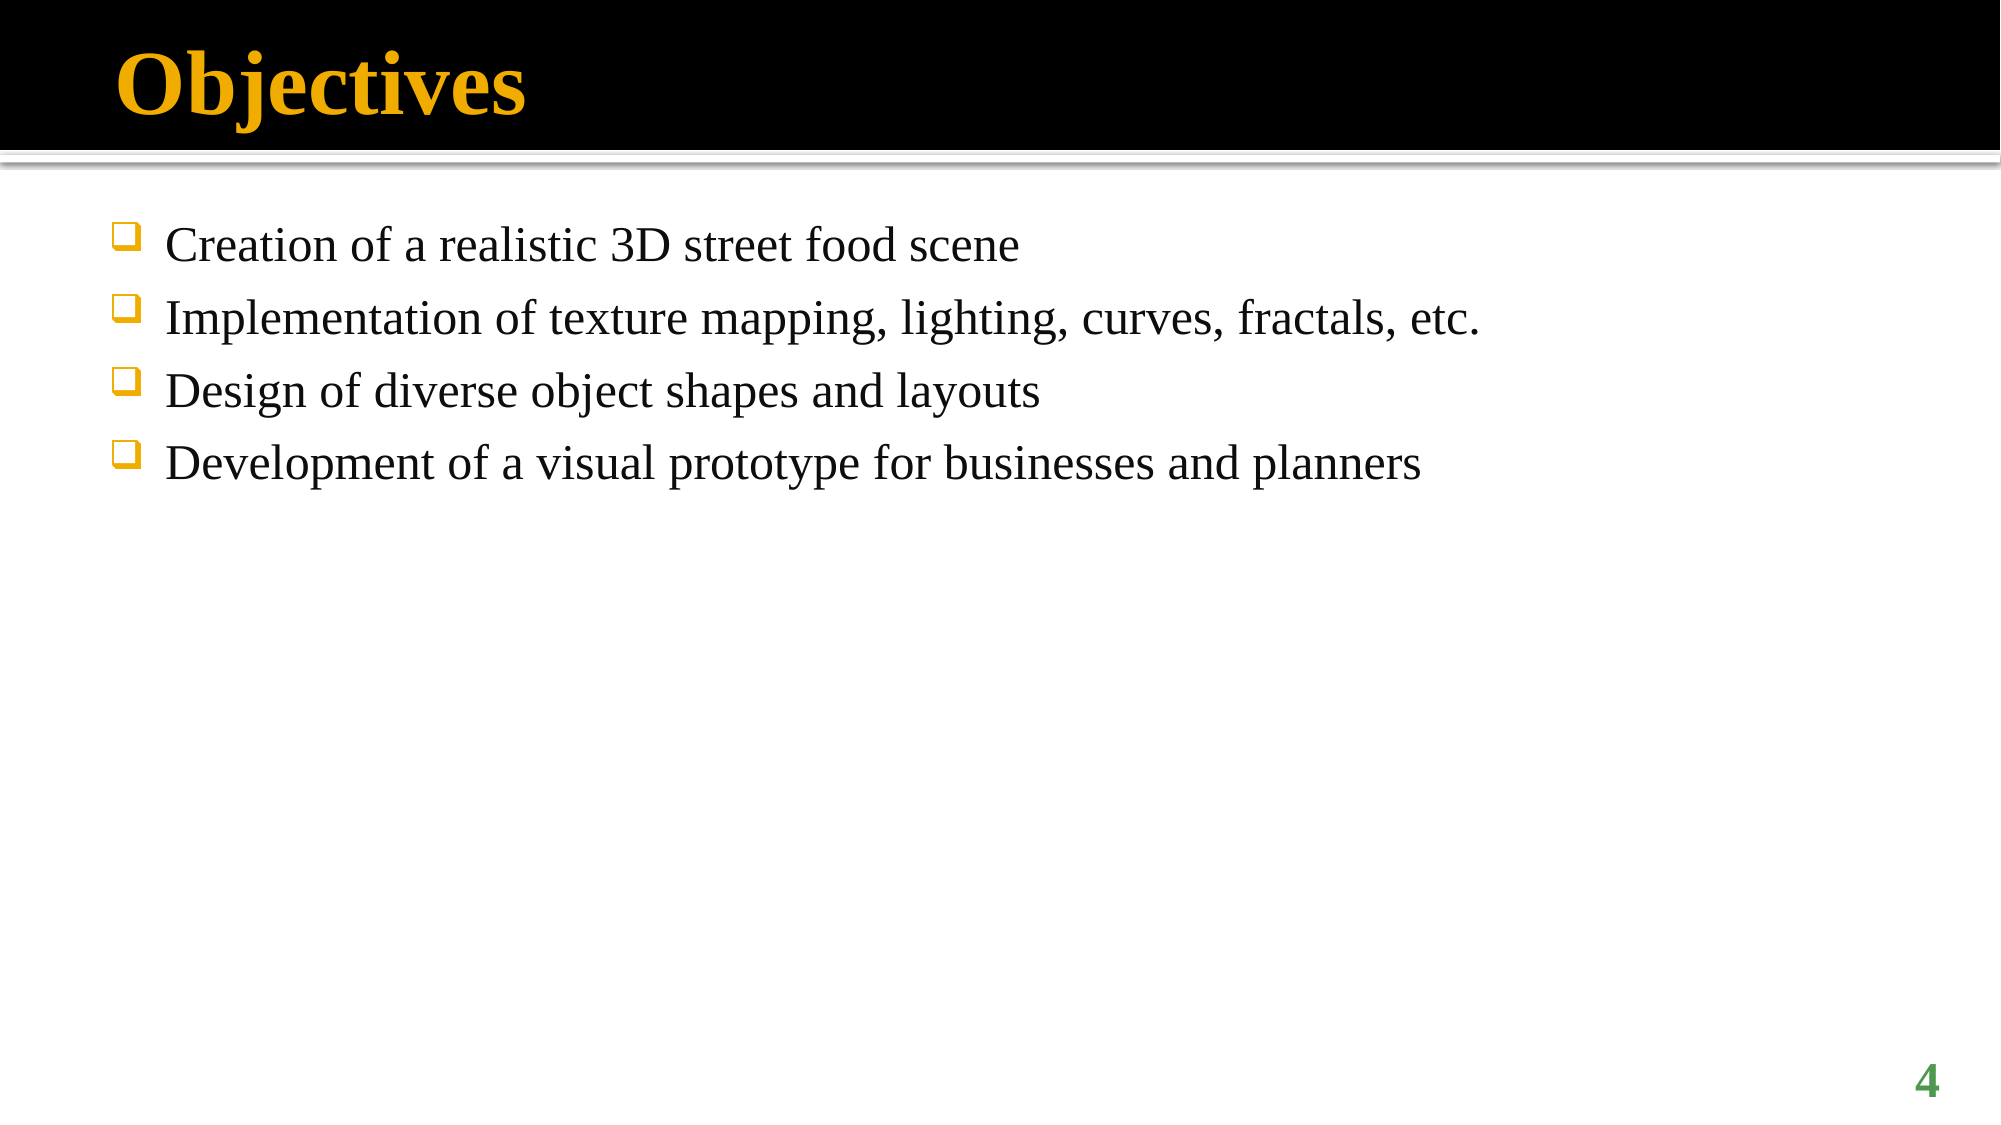

# Objectives
Creation of a realistic 3D street food scene
Implementation of texture mapping, lighting, curves, fractals, etc.
Design of diverse object shapes and layouts
Development of a visual prototype for businesses and planners
4